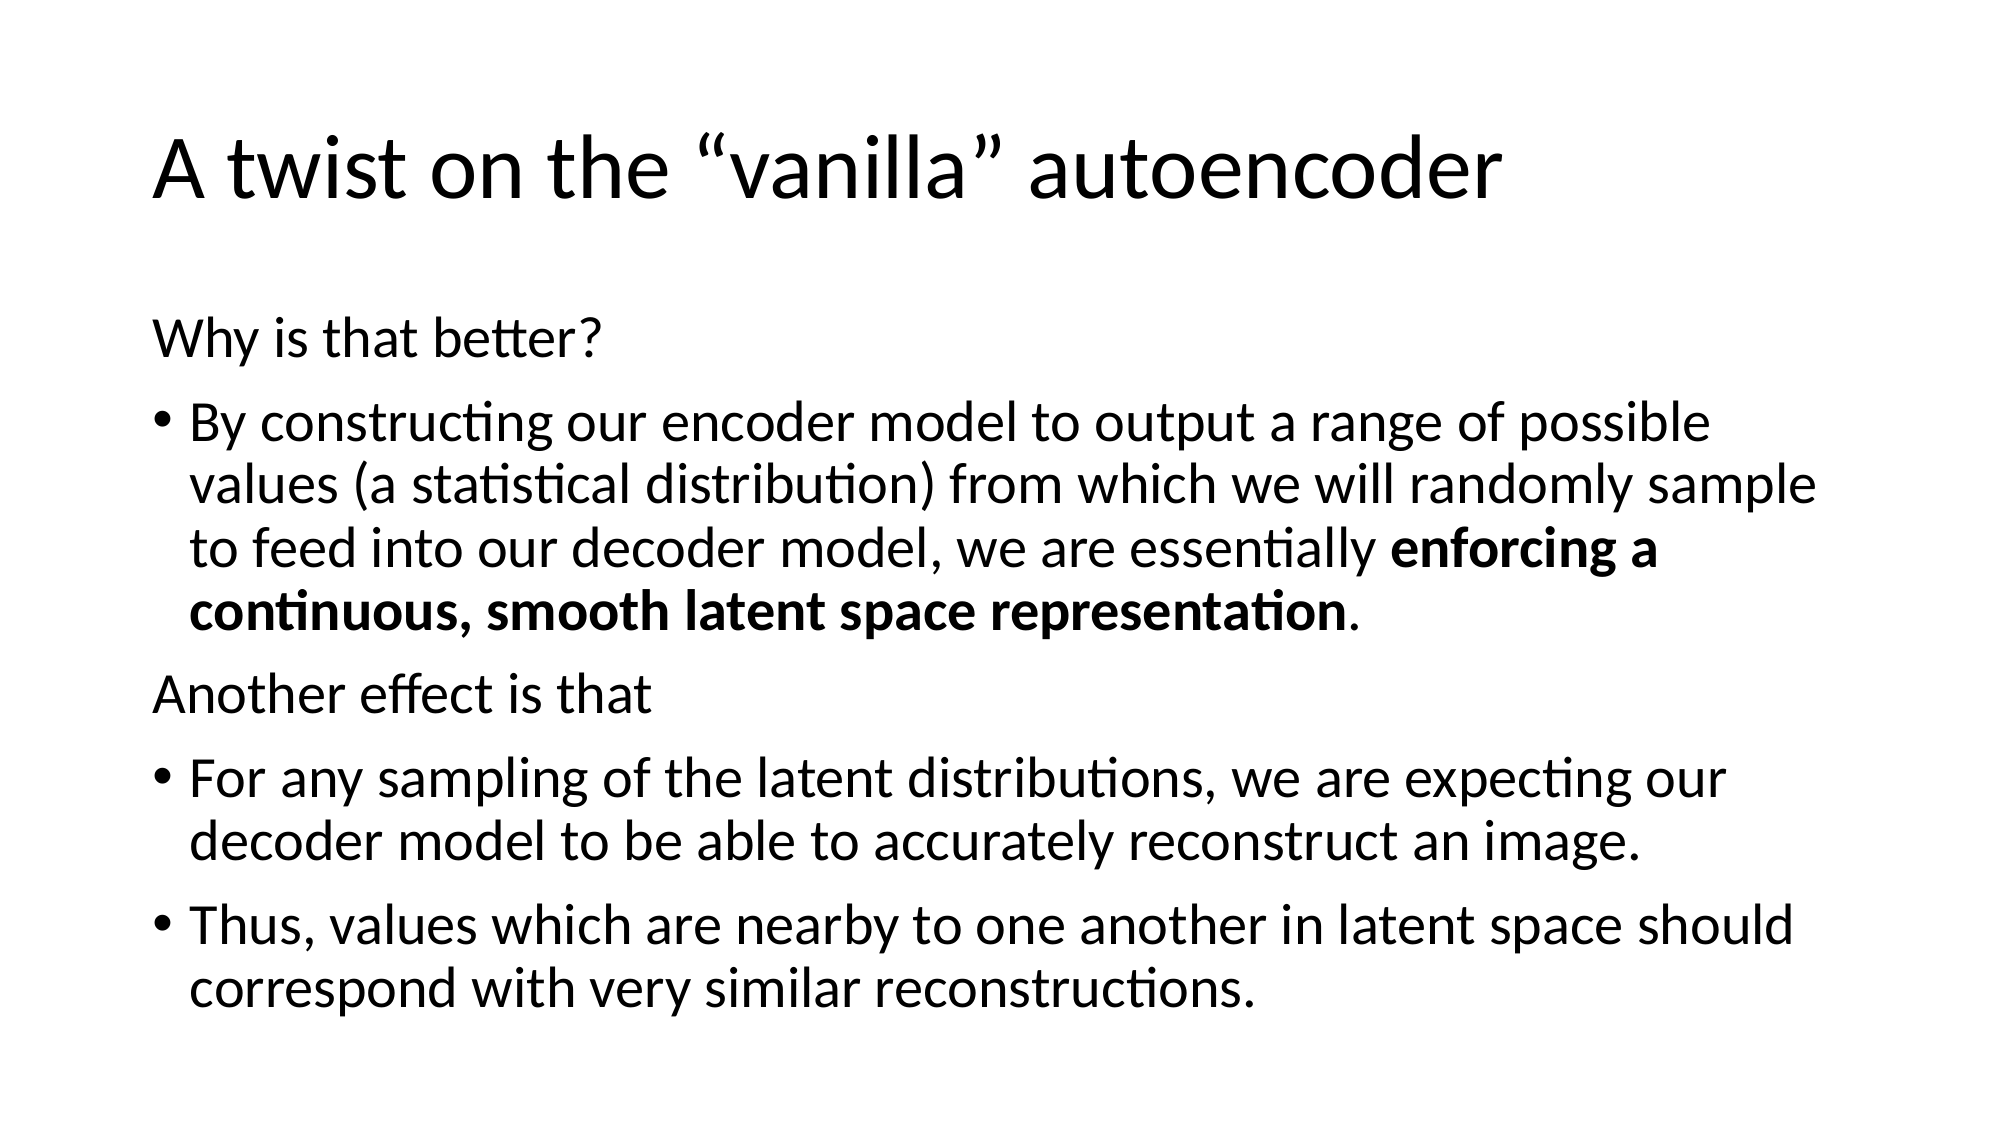

# A twist on the “vanilla” autoencoder
Why is that better?
By constructing our encoder model to output a range of possible values (a statistical distribution) from which we will randomly sample to feed into our decoder model, we are essentially enforcing a continuous, smooth latent space representation.
Another effect is that
For any sampling of the latent distributions, we are expecting our decoder model to be able to accurately reconstruct an image.
Thus, values which are nearby to one another in latent space should correspond with very similar reconstructions.